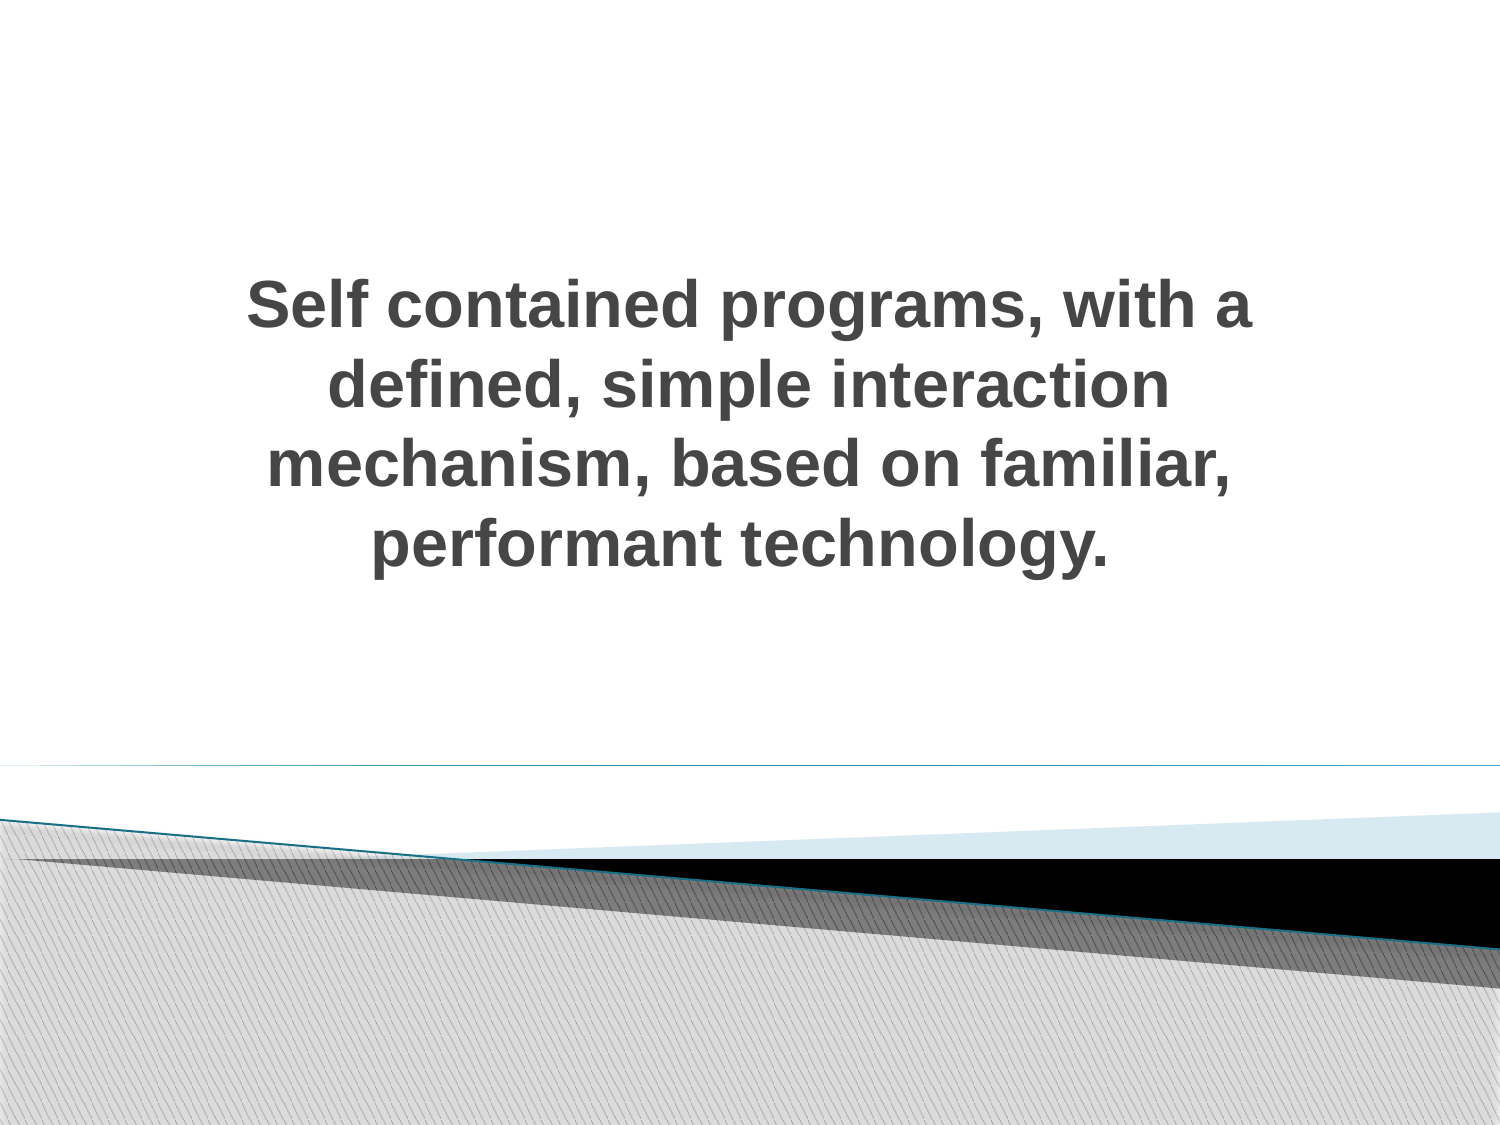

# Self contained programs, with a defined, simple interaction mechanism, based on familiar, performant technology.